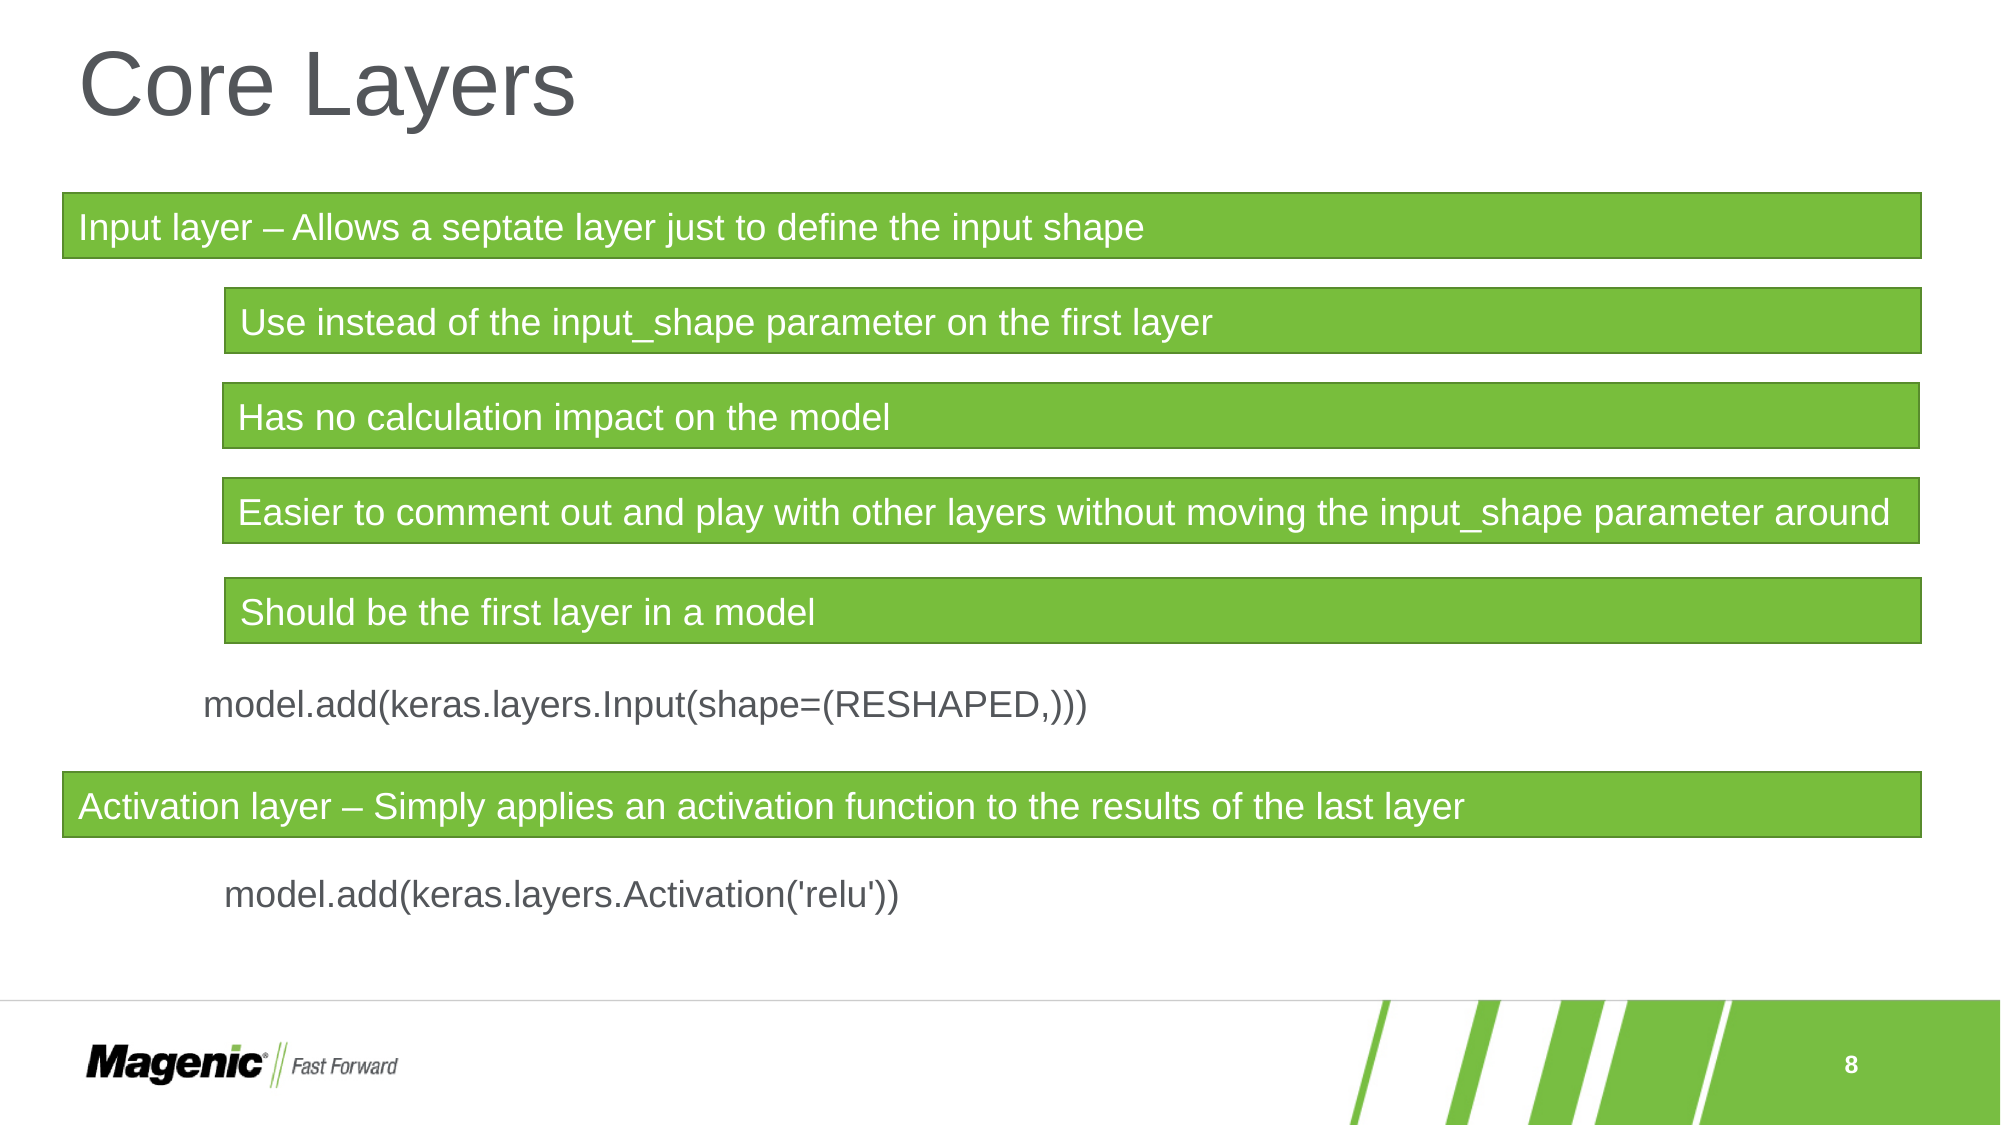

# Core Layers
Input layer – Allows a septate layer just to define the input shape
Use instead of the input_shape parameter on the first layer
Has no calculation impact on the model
Easier to comment out and play with other layers without moving the input_shape parameter around
Should be the first layer in a model
model.add(keras.layers.Input(shape=(RESHAPED,)))
Activation layer – Simply applies an activation function to the results of the last layer
model.add(keras.layers.Activation('relu'))